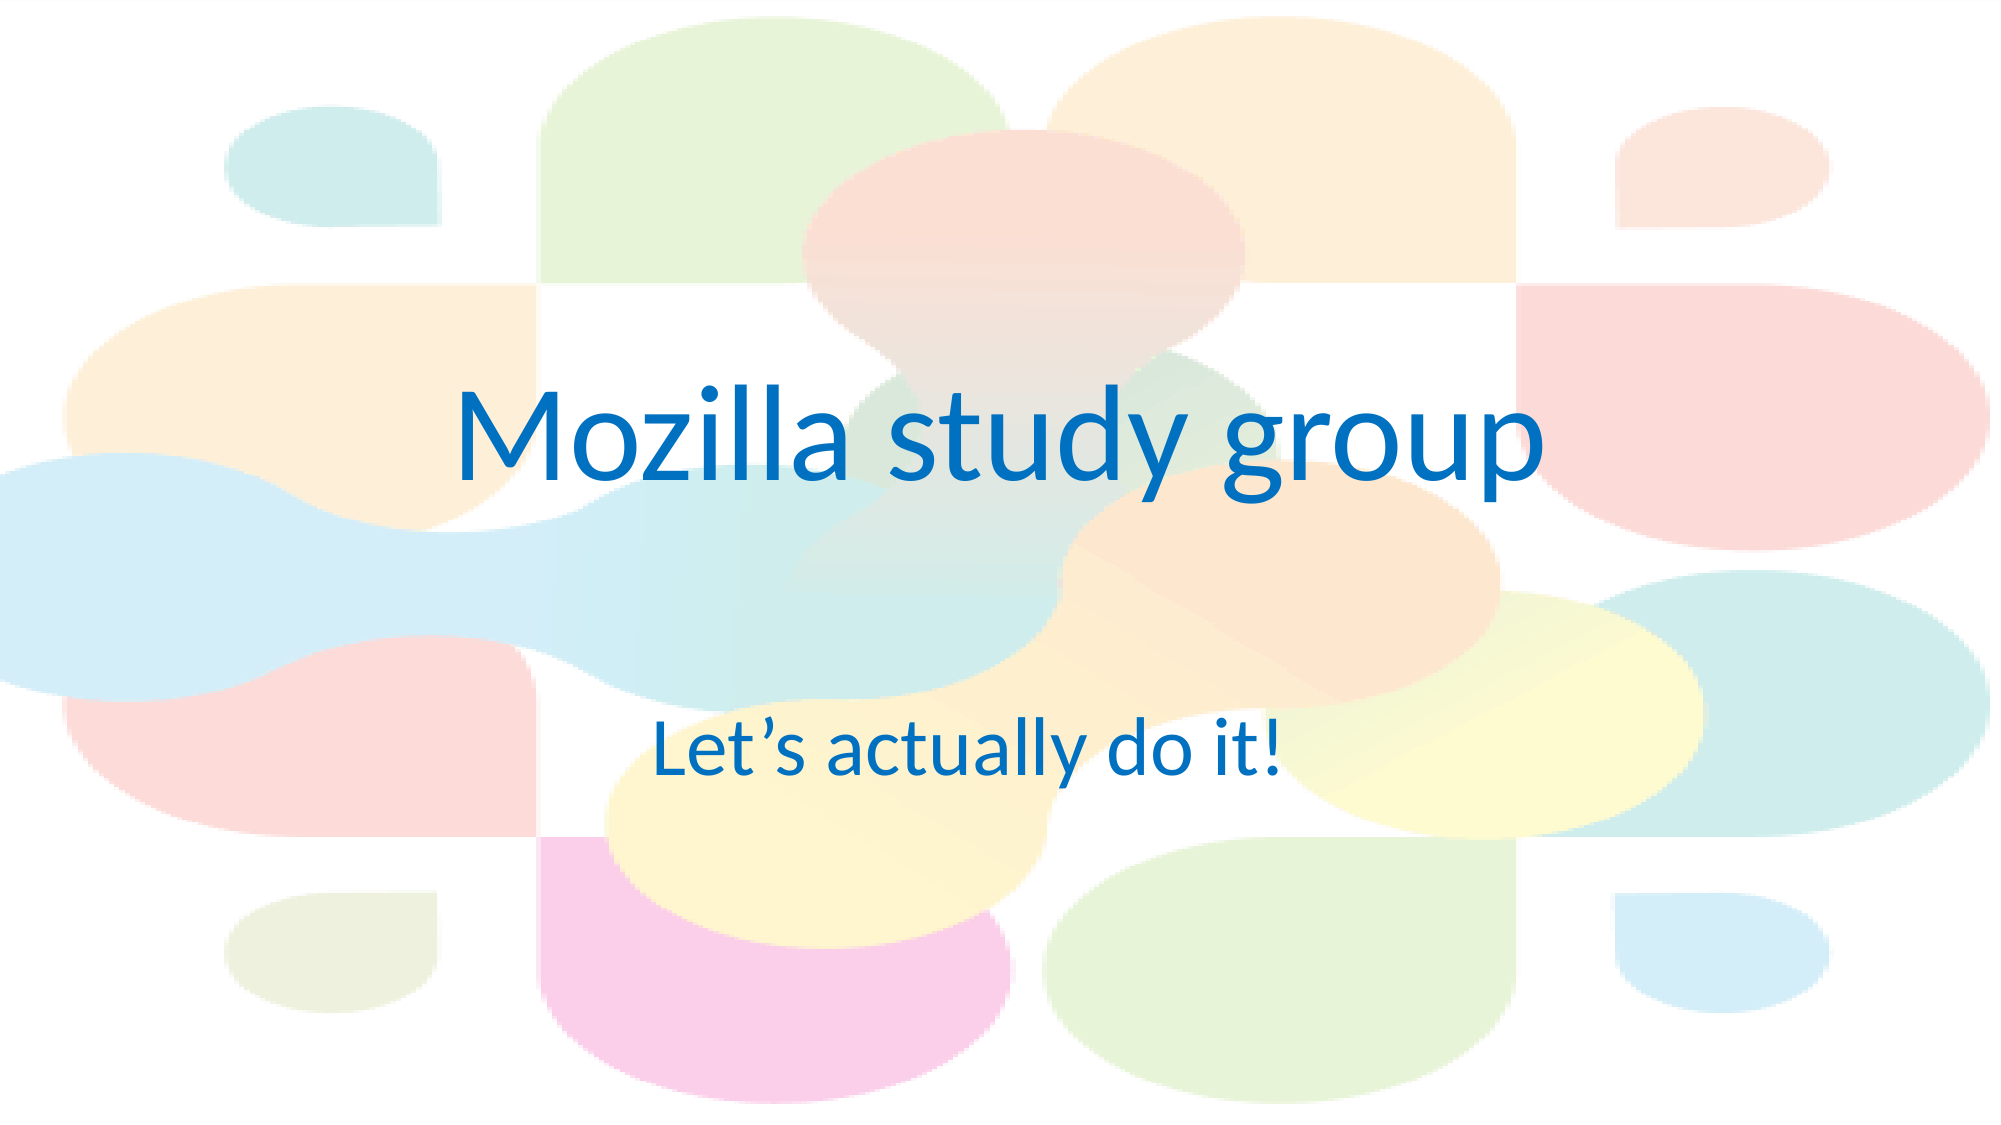

# Mozilla study group
Let’s actually do it!